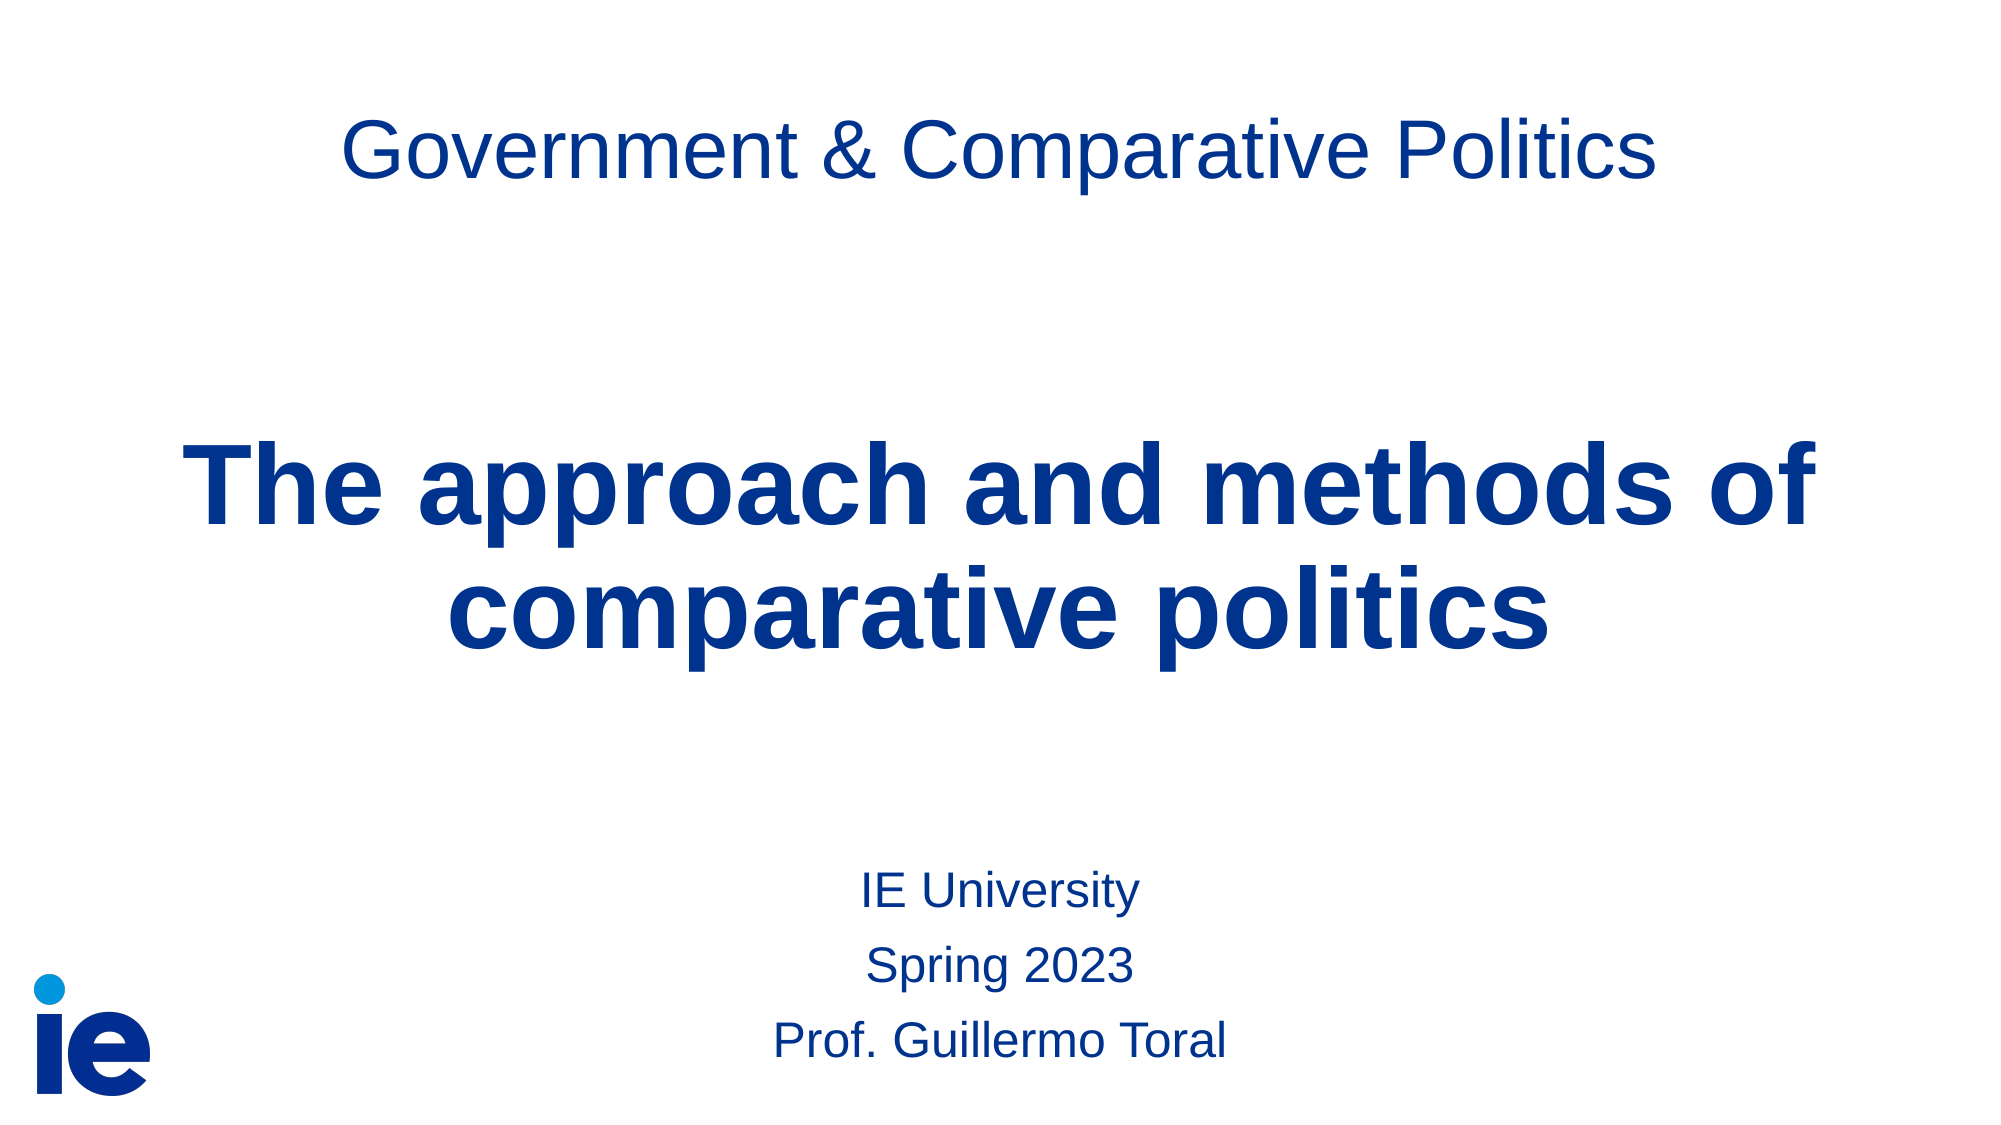

# Government & Comparative Politics
The approach and methods of comparative politics
IE University
Spring 2023
Prof. Guillermo Toral